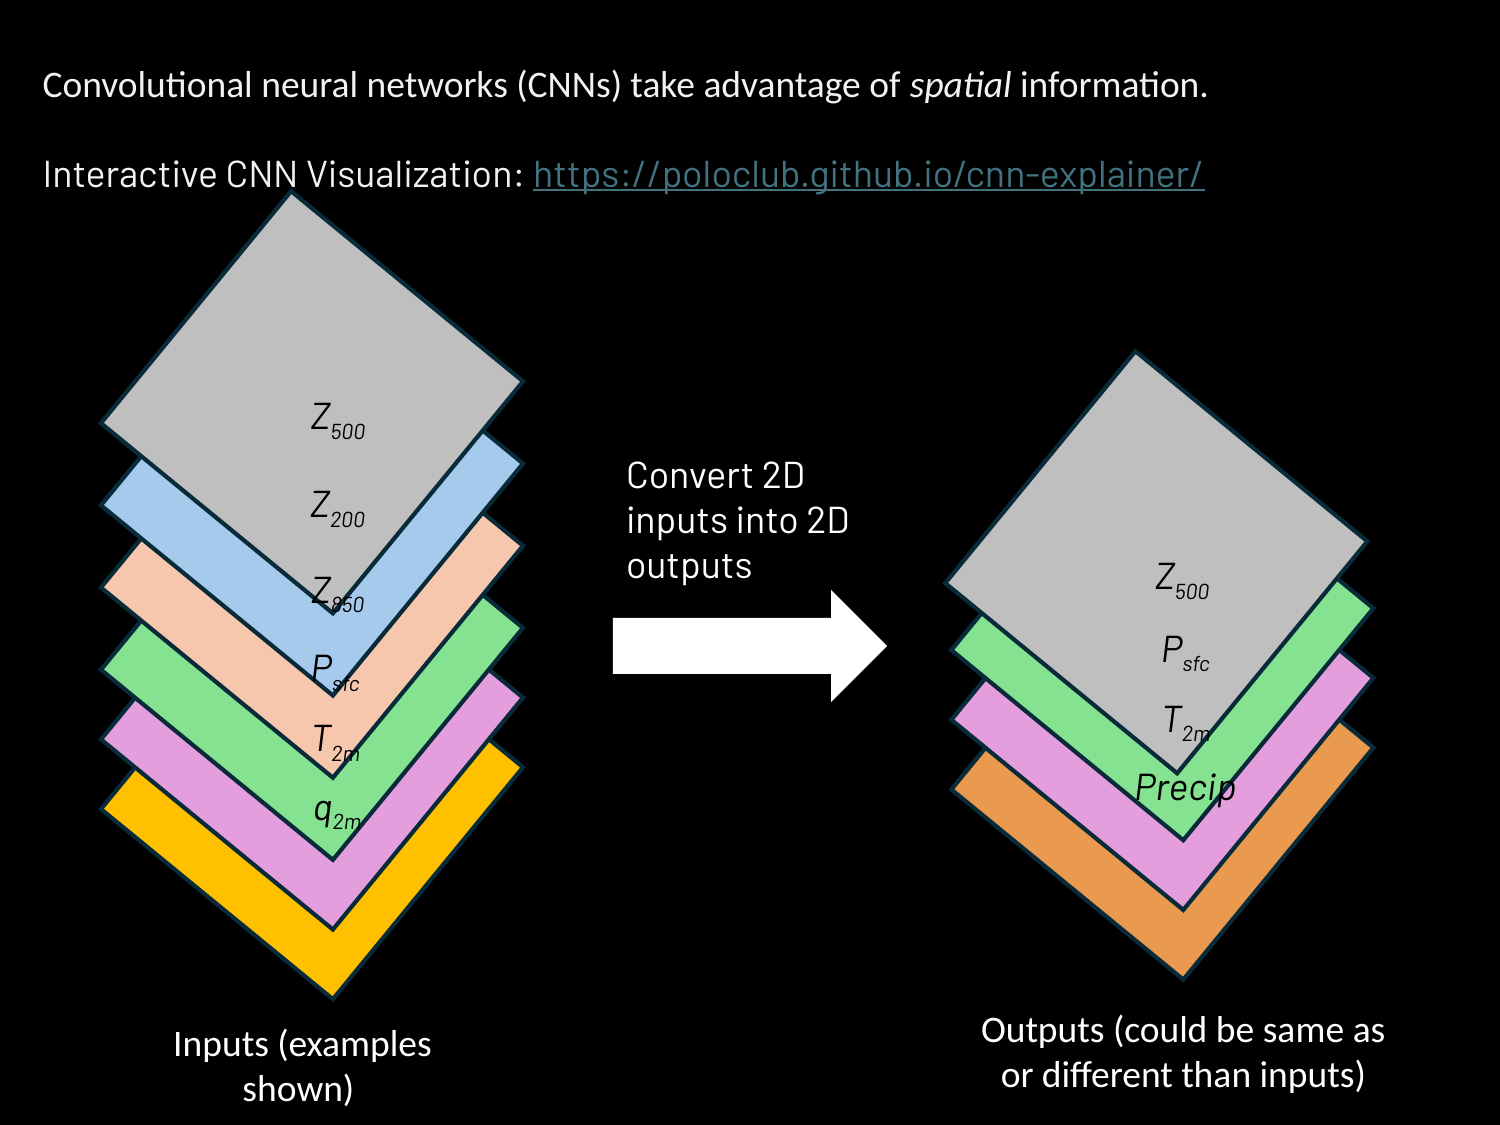

Convolutional neural networks (CNNs) take advantage of spatial information.

Interactive CNN Visualization: https://poloclub.github.io/cnn-explainer/

Z500
Z200
Z850
Psfc
T2m
q2m

Z500
Psfc
T2m
Precip
Convert 2D inputs into 2D outputs

Outputs (could be same as or different than inputs)
Inputs (examples shown)